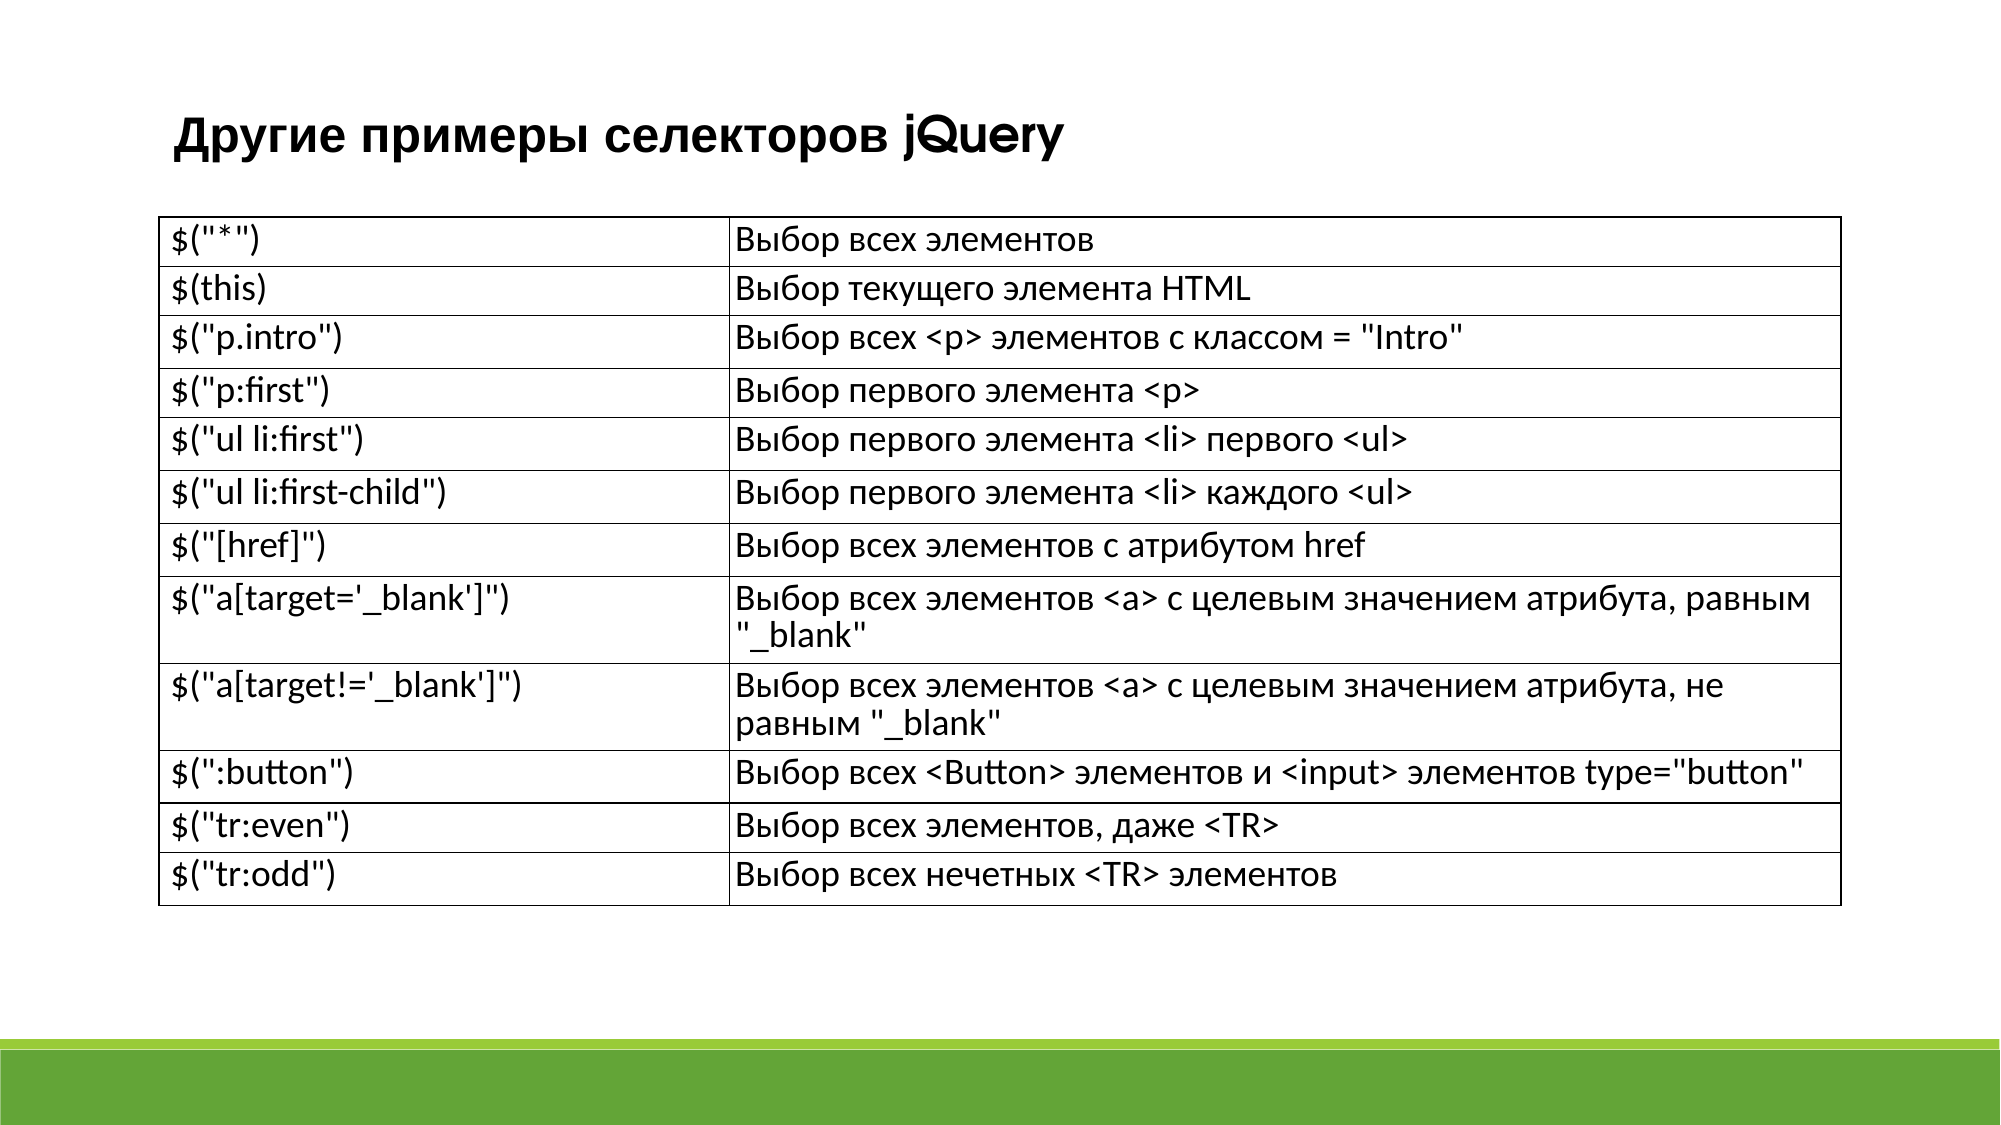

Другие примеры селекторов jQuery
| $("\*") | Выбор всех элементов |
| --- | --- |
| $(this) | Выбор текущего элемента HTML |
| $("p.intro") | Выбор всех <p> элементов с классом = "Intro" |
| $("p:first") | Выбор первого элемента <p> |
| $("ul li:first") | Выбор первого элемента <li> первого <ul> |
| $("ul li:first-child") | Выбор первого элемента <li> каждого <ul> |
| $("[href]") | Выбор всех элементов с атрибутом href |
| $("a[target='\_blank']") | Выбор всех элементов <a> с целевым значением атрибута, равным "\_blank" |
| $("a[target!='\_blank']") | Выбор всех элементов <a> с целевым значением атрибута, не равным "\_blank" |
| $(":button") | Выбор всех <Button> элементов и <input> элементов type="button" |
| $("tr:even") | Выбор всех элементов, даже <TR> |
| $("tr:odd") | Выбор всех нечетных <TR> элементов |